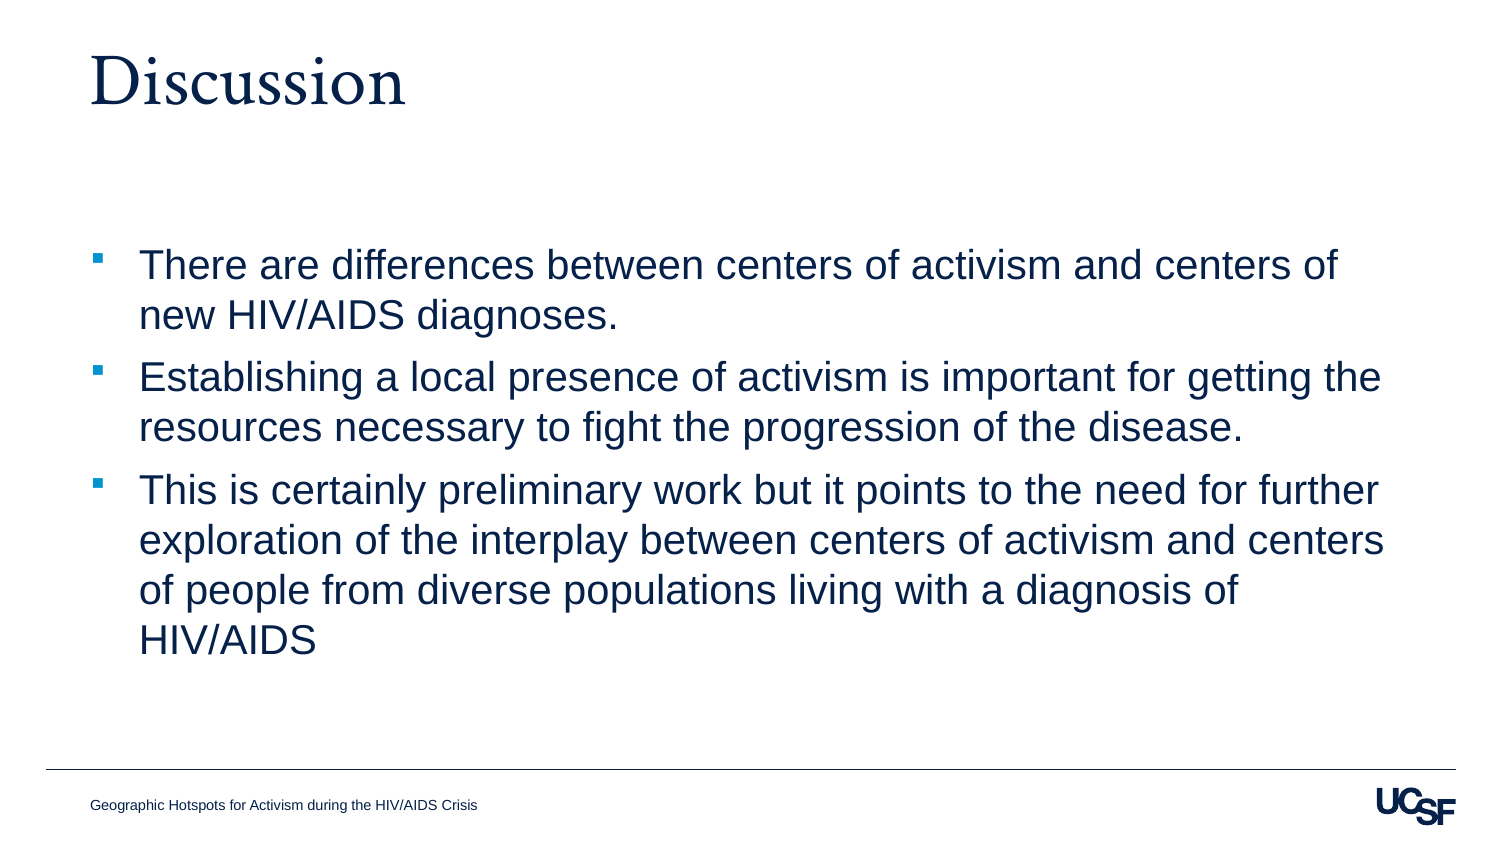

# Discussion
There are differences between centers of activism and centers of new HIV/AIDS diagnoses.
Establishing a local presence of activism is important for getting the resources necessary to fight the progression of the disease.
This is certainly preliminary work but it points to the need for further exploration of the interplay between centers of activism and centers of people from diverse populations living with a diagnosis of HIV/AIDS
Geographic Hotspots for Activism during the HIV/AIDS Crisis